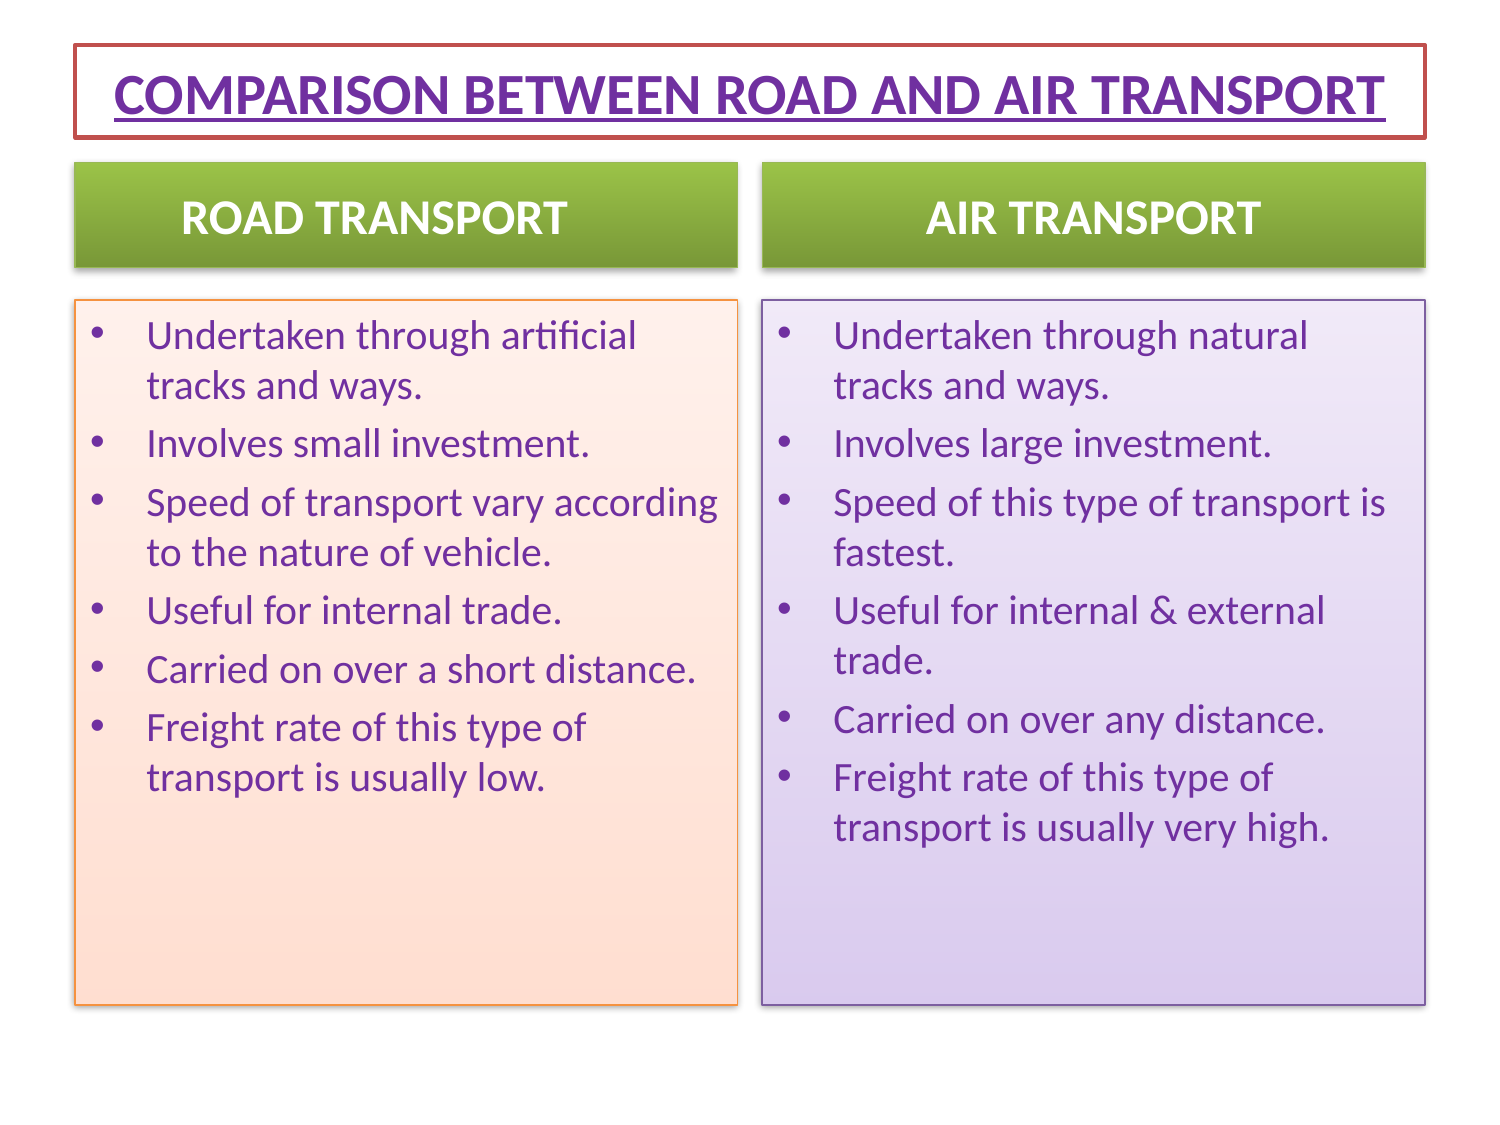

# COMPARISON BETWEEN ROAD AND AIR TRANSPORT
ROAD TRANSPORT
AIR TRANSPORT
Undertaken through artificial tracks and ways.
Involves small investment.
Speed of transport vary according to the nature of vehicle.
Useful for internal trade.
Carried on over a short distance.
Freight rate of this type of transport is usually low.
Undertaken through natural tracks and ways.
Involves large investment.
Speed of this type of transport is fastest.
Useful for internal & external trade.
Carried on over any distance.
Freight rate of this type of transport is usually very high.